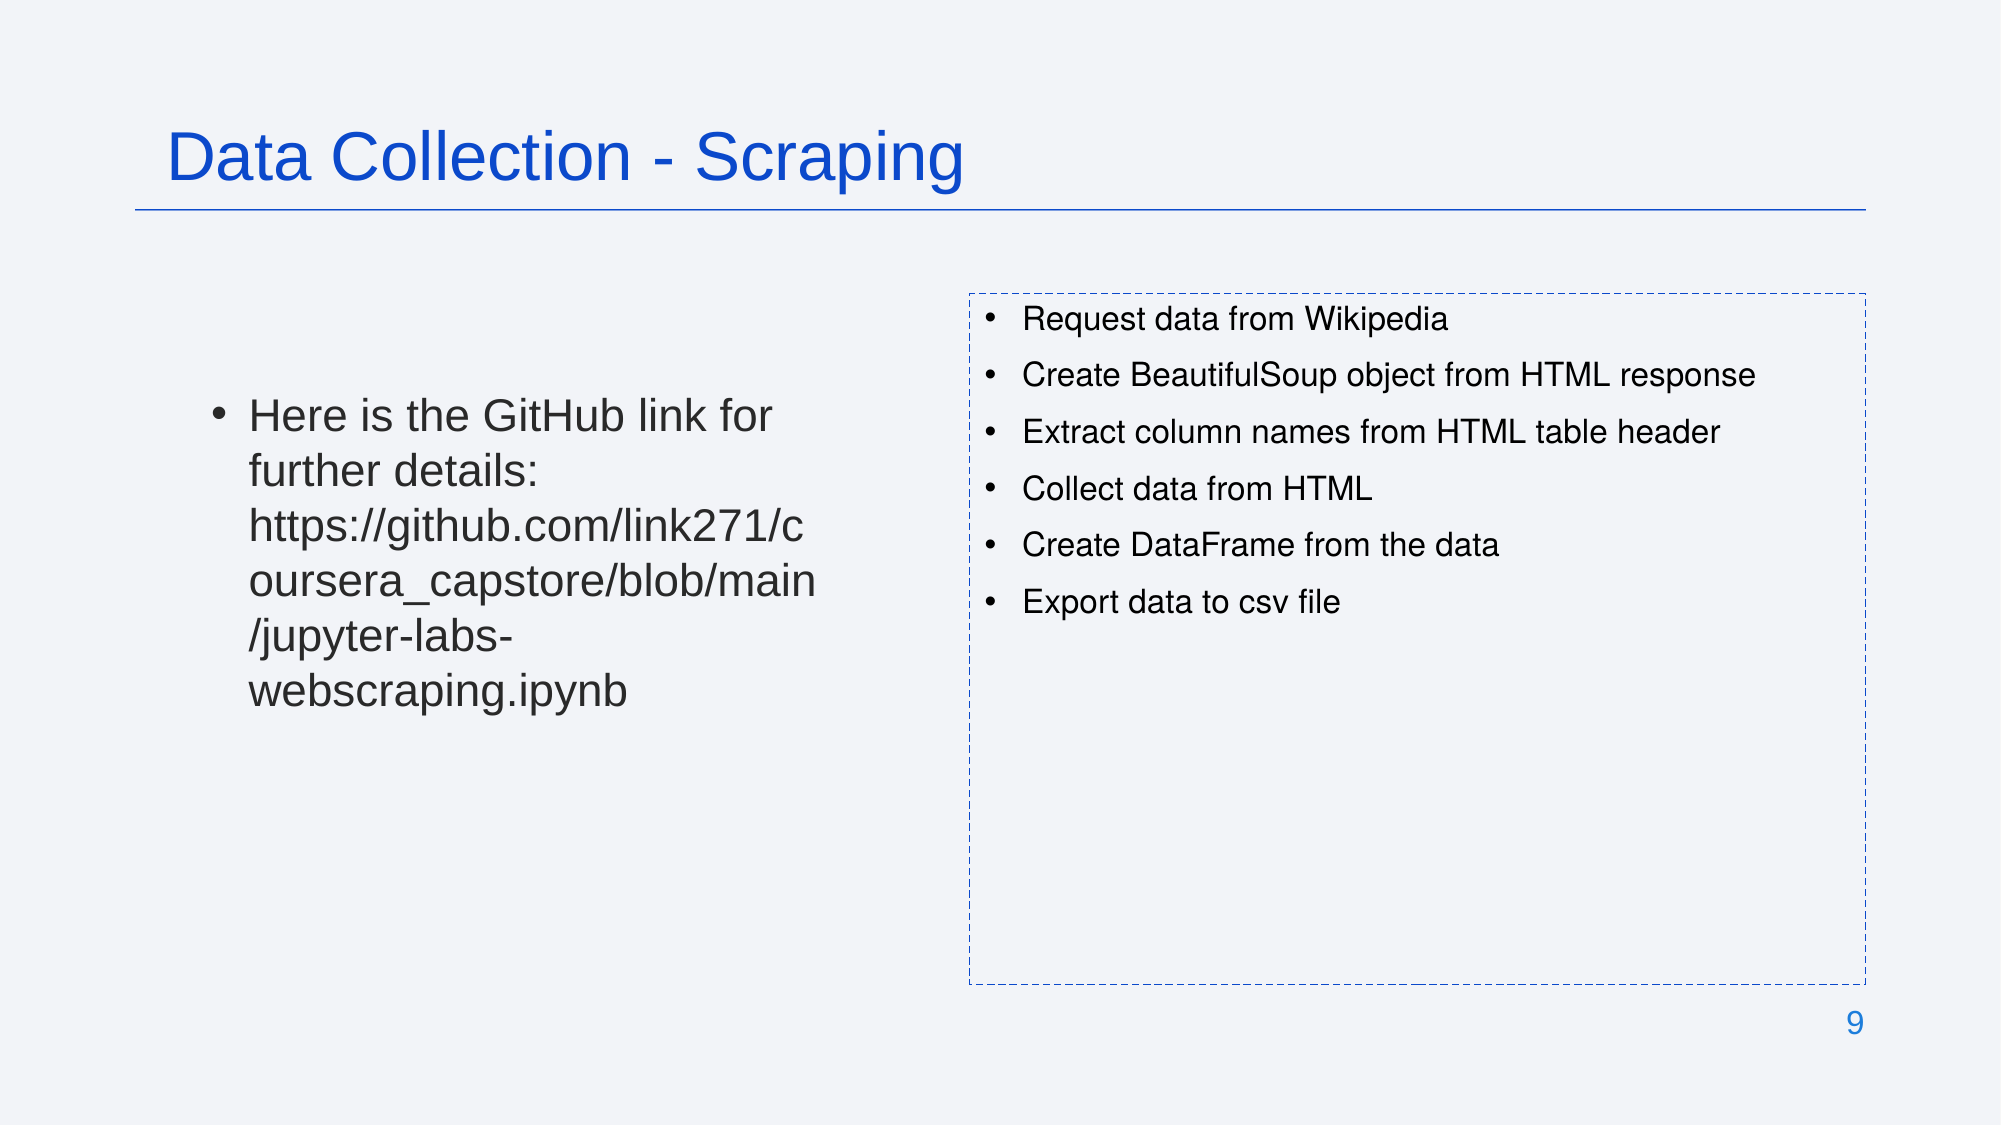

Data Collection - Scraping

Here is the GitHub link for further details: https://github.com/link271/coursera_capstore/blob/main/jupyter-labs-webscraping.ipynb
﻿﻿Request data from Wikipedia
﻿﻿Create BeautifulSoup object from HTML response
﻿﻿Extract column names from HTML table header
﻿﻿Collect data from HTML
﻿﻿Create DataFrame from the data
﻿Export data to csv file
9